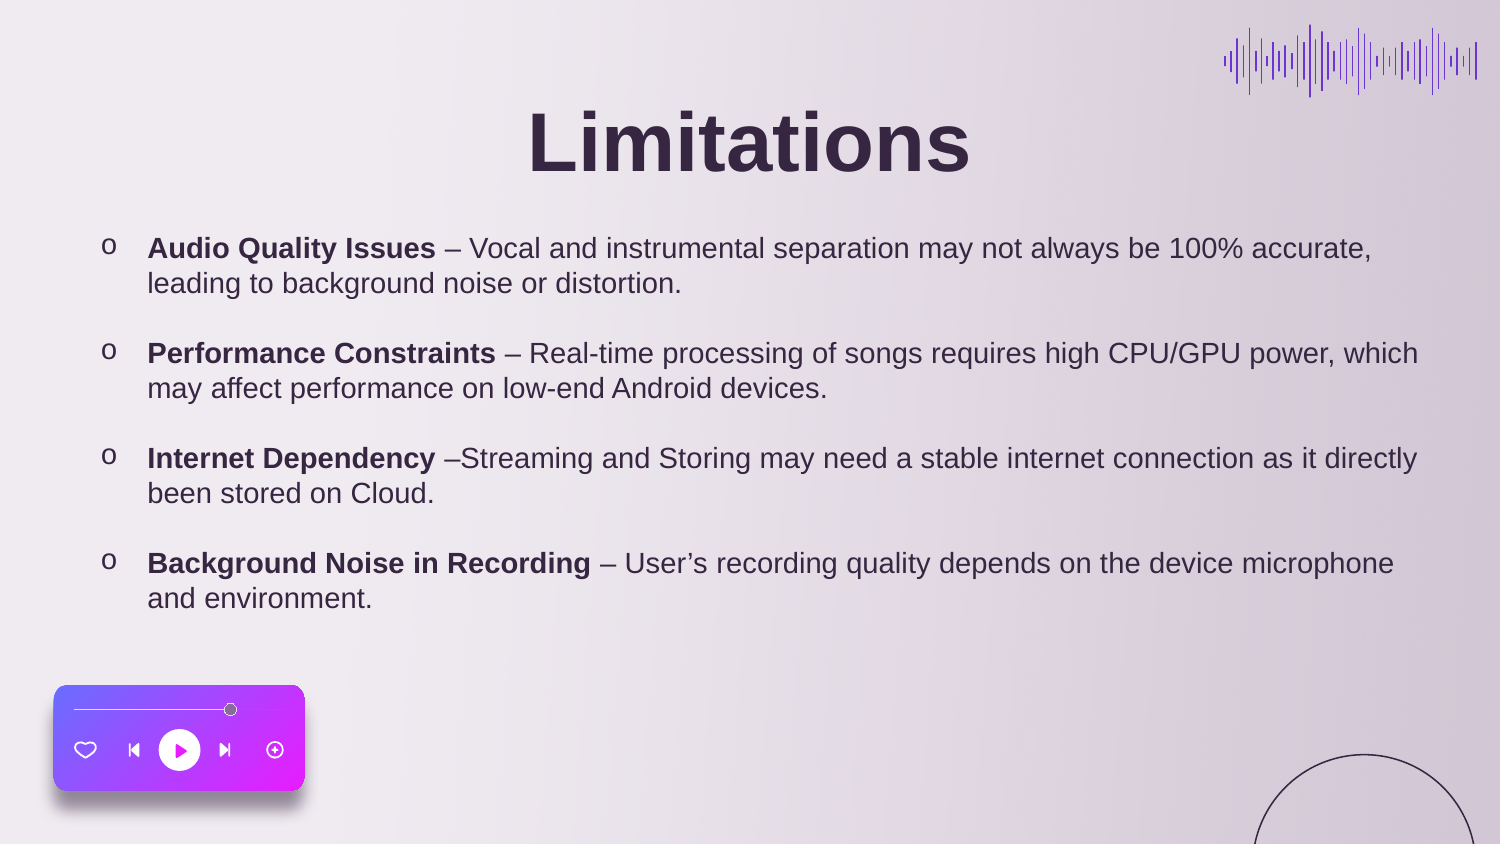

# Limitations
Audio Quality Issues – Vocal and instrumental separation may not always be 100% accurate, leading to background noise or distortion.
Performance Constraints – Real-time processing of songs requires high CPU/GPU power, which may affect performance on low-end Android devices.
Internet Dependency –Streaming and Storing may need a stable internet connection as it directly been stored on Cloud.
Background Noise in Recording – User’s recording quality depends on the device microphone and environment.